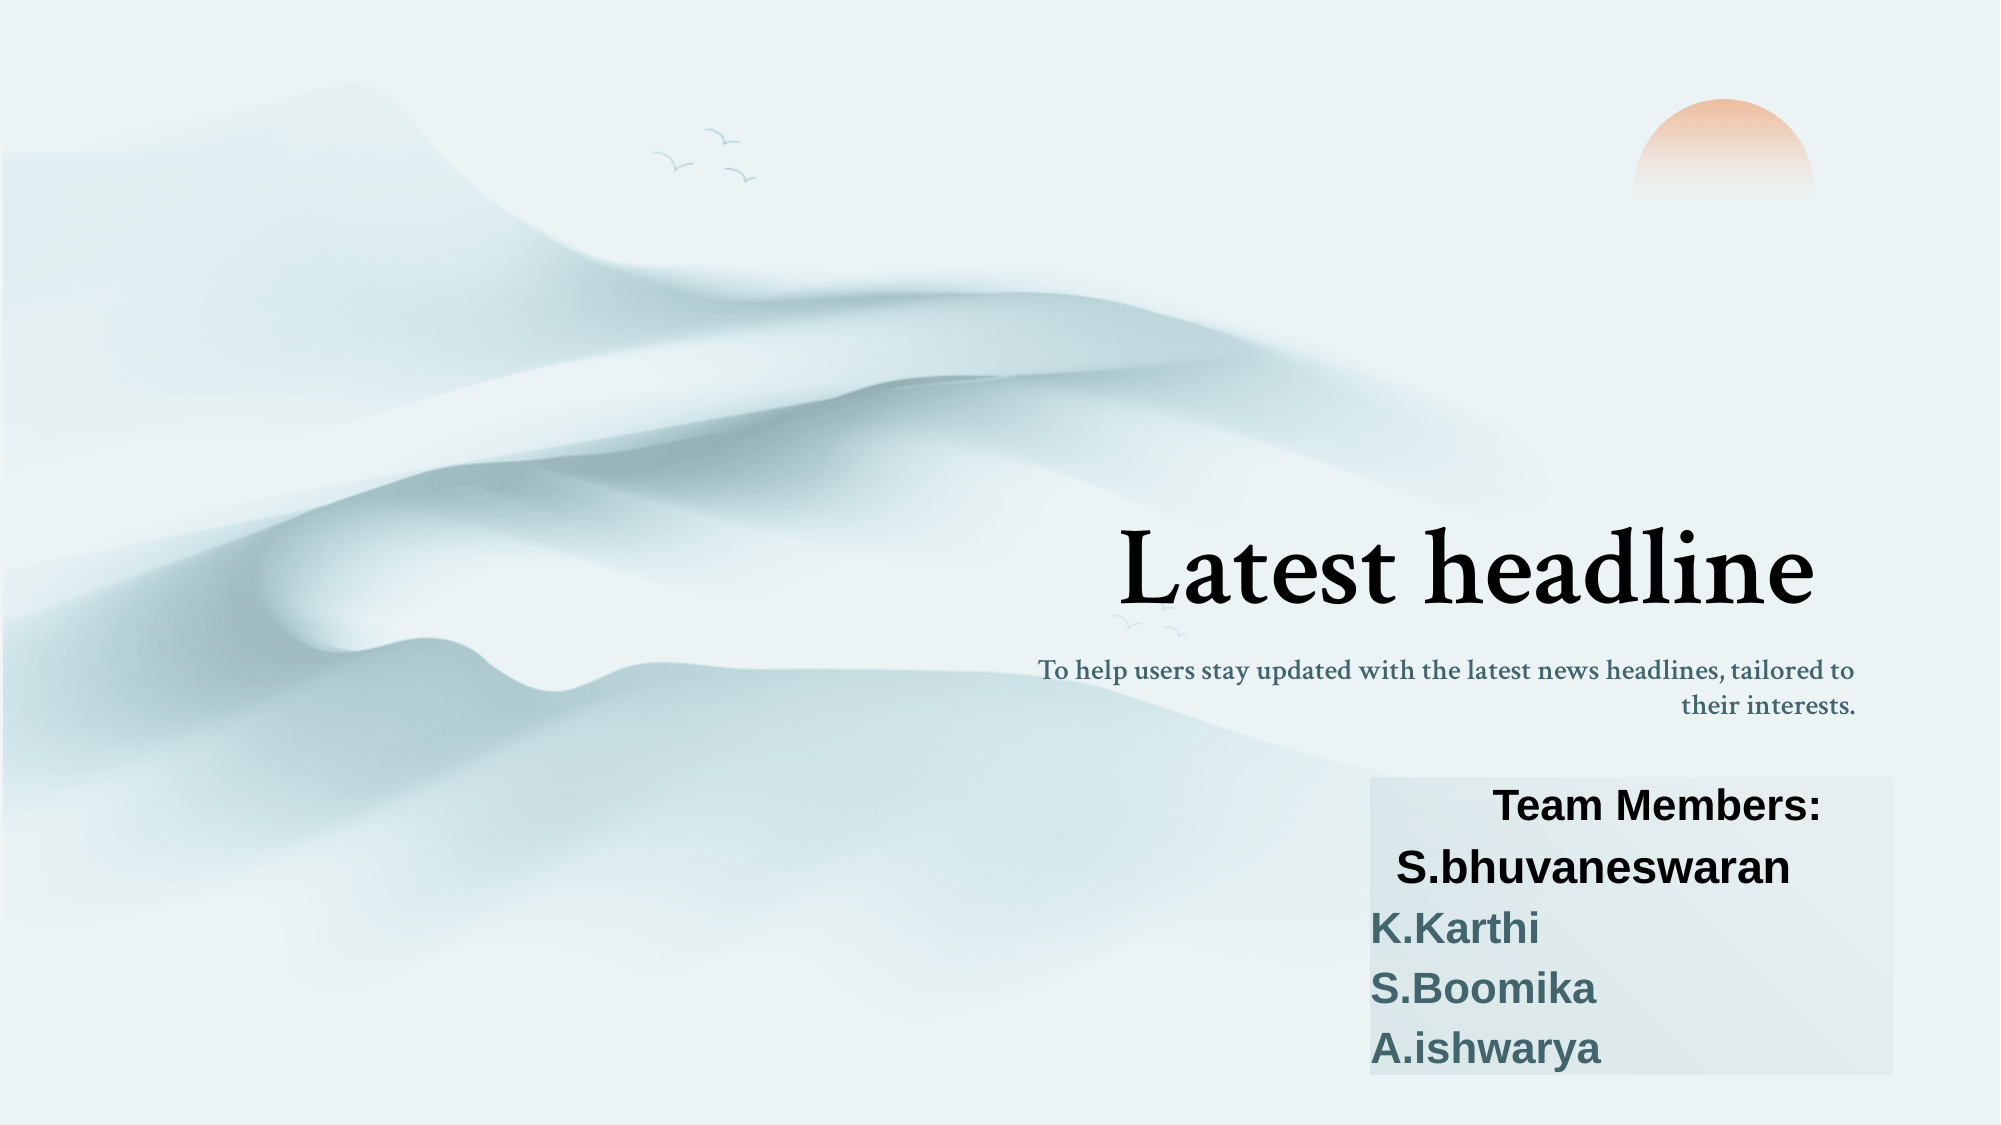

Latest headline
 To help users stay updated with the latest news headlines, tailored to their interests.
          Team Members:
  S.bhuvaneswaran
K.Karthi
S.Boomika
A.ishwarya